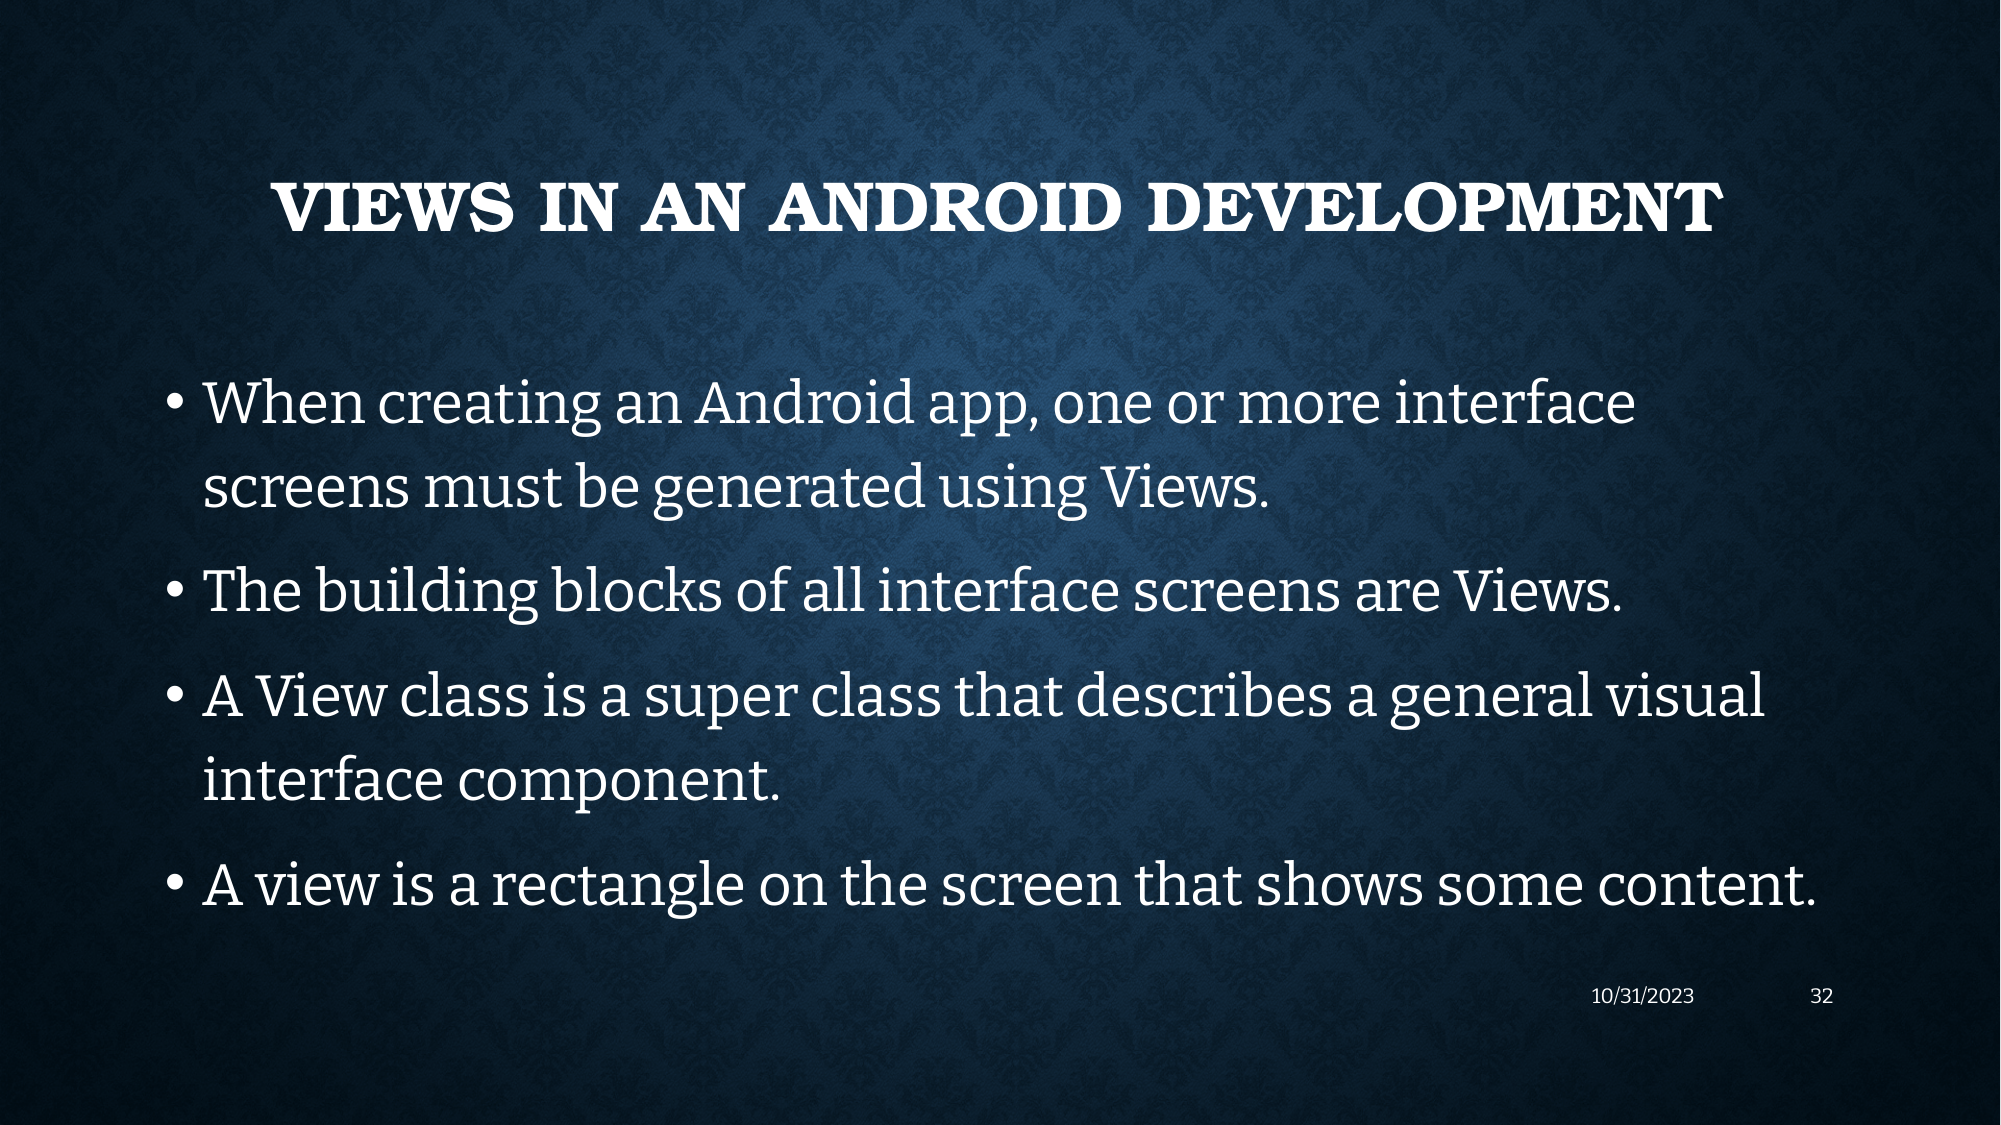

# Views in an Android Development
When creating an Android app, one or more interface screens must be generated using Views.
The building blocks of all interface screens are Views.
A View class is a super class that describes a general visual interface component.
A view is a rectangle on the screen that shows some content.
10/31/2023
32